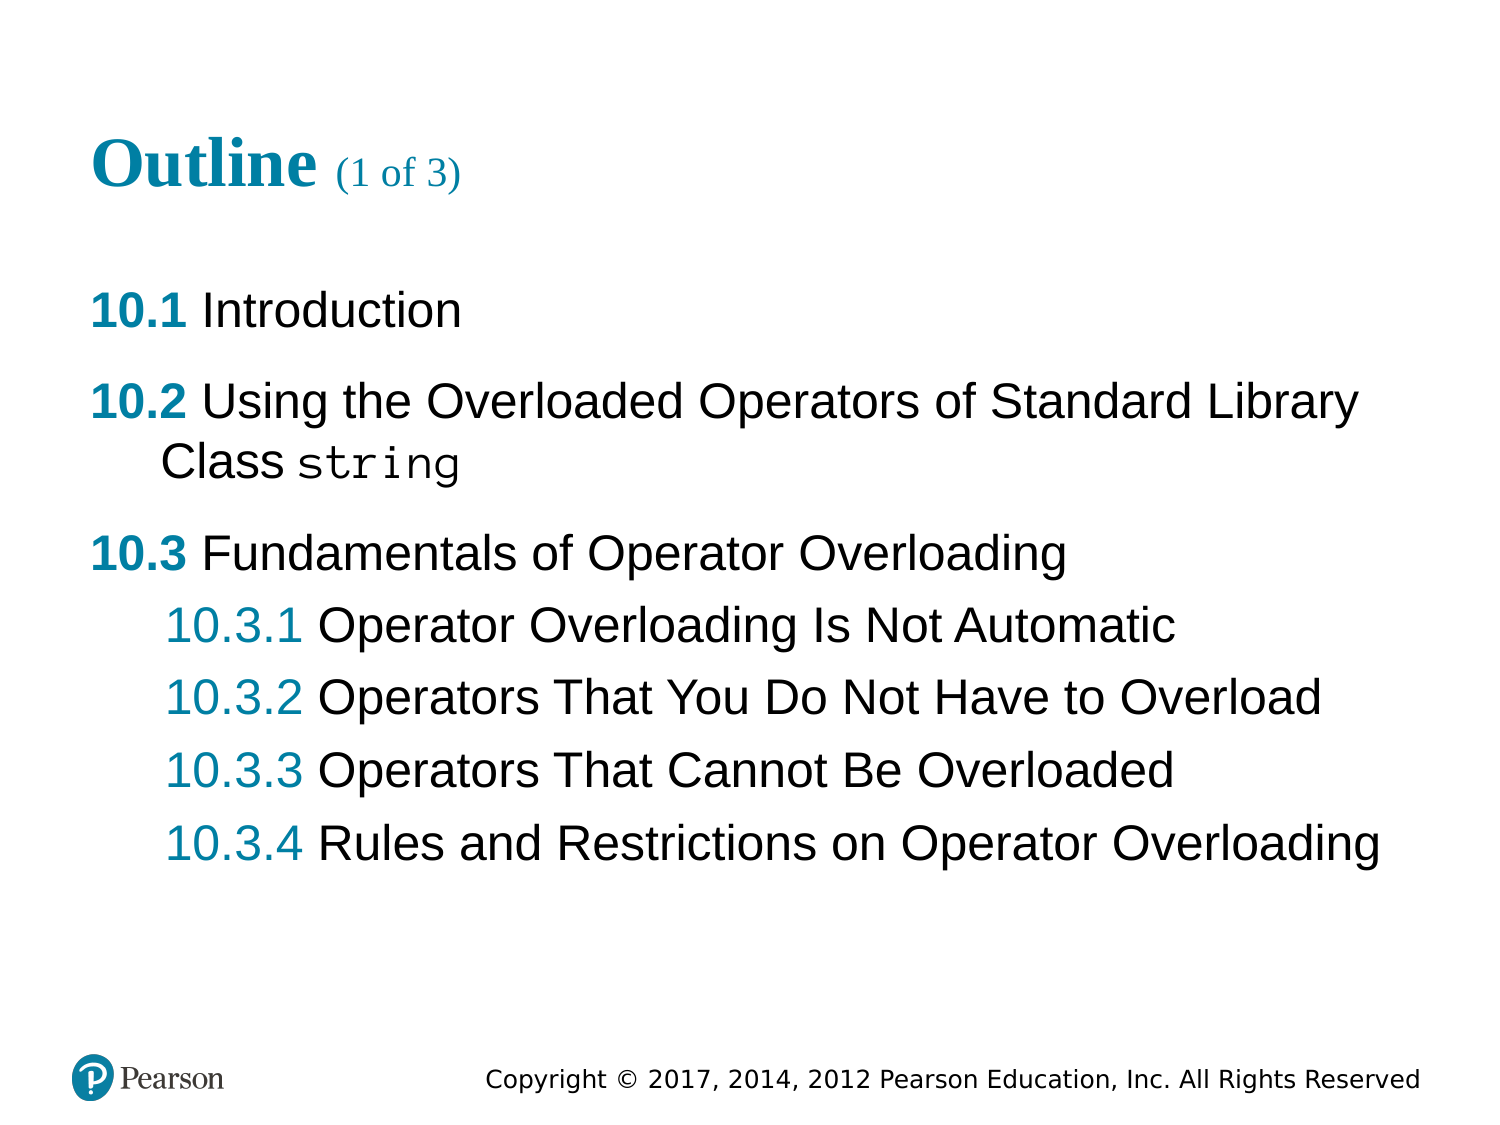

# Outline (1 of 3)
10.1 Introduction
10.2 Using the Overloaded Operators of Standard Library Class string
10.3 Fundamentals of Operator Overloading
10.3.1 Operator Overloading Is Not Automatic
10.3.2 Operators That You Do Not Have to Overload
10.3.3 Operators That Cannot Be Overloaded
10.3.4 Rules and Restrictions on Operator Overloading